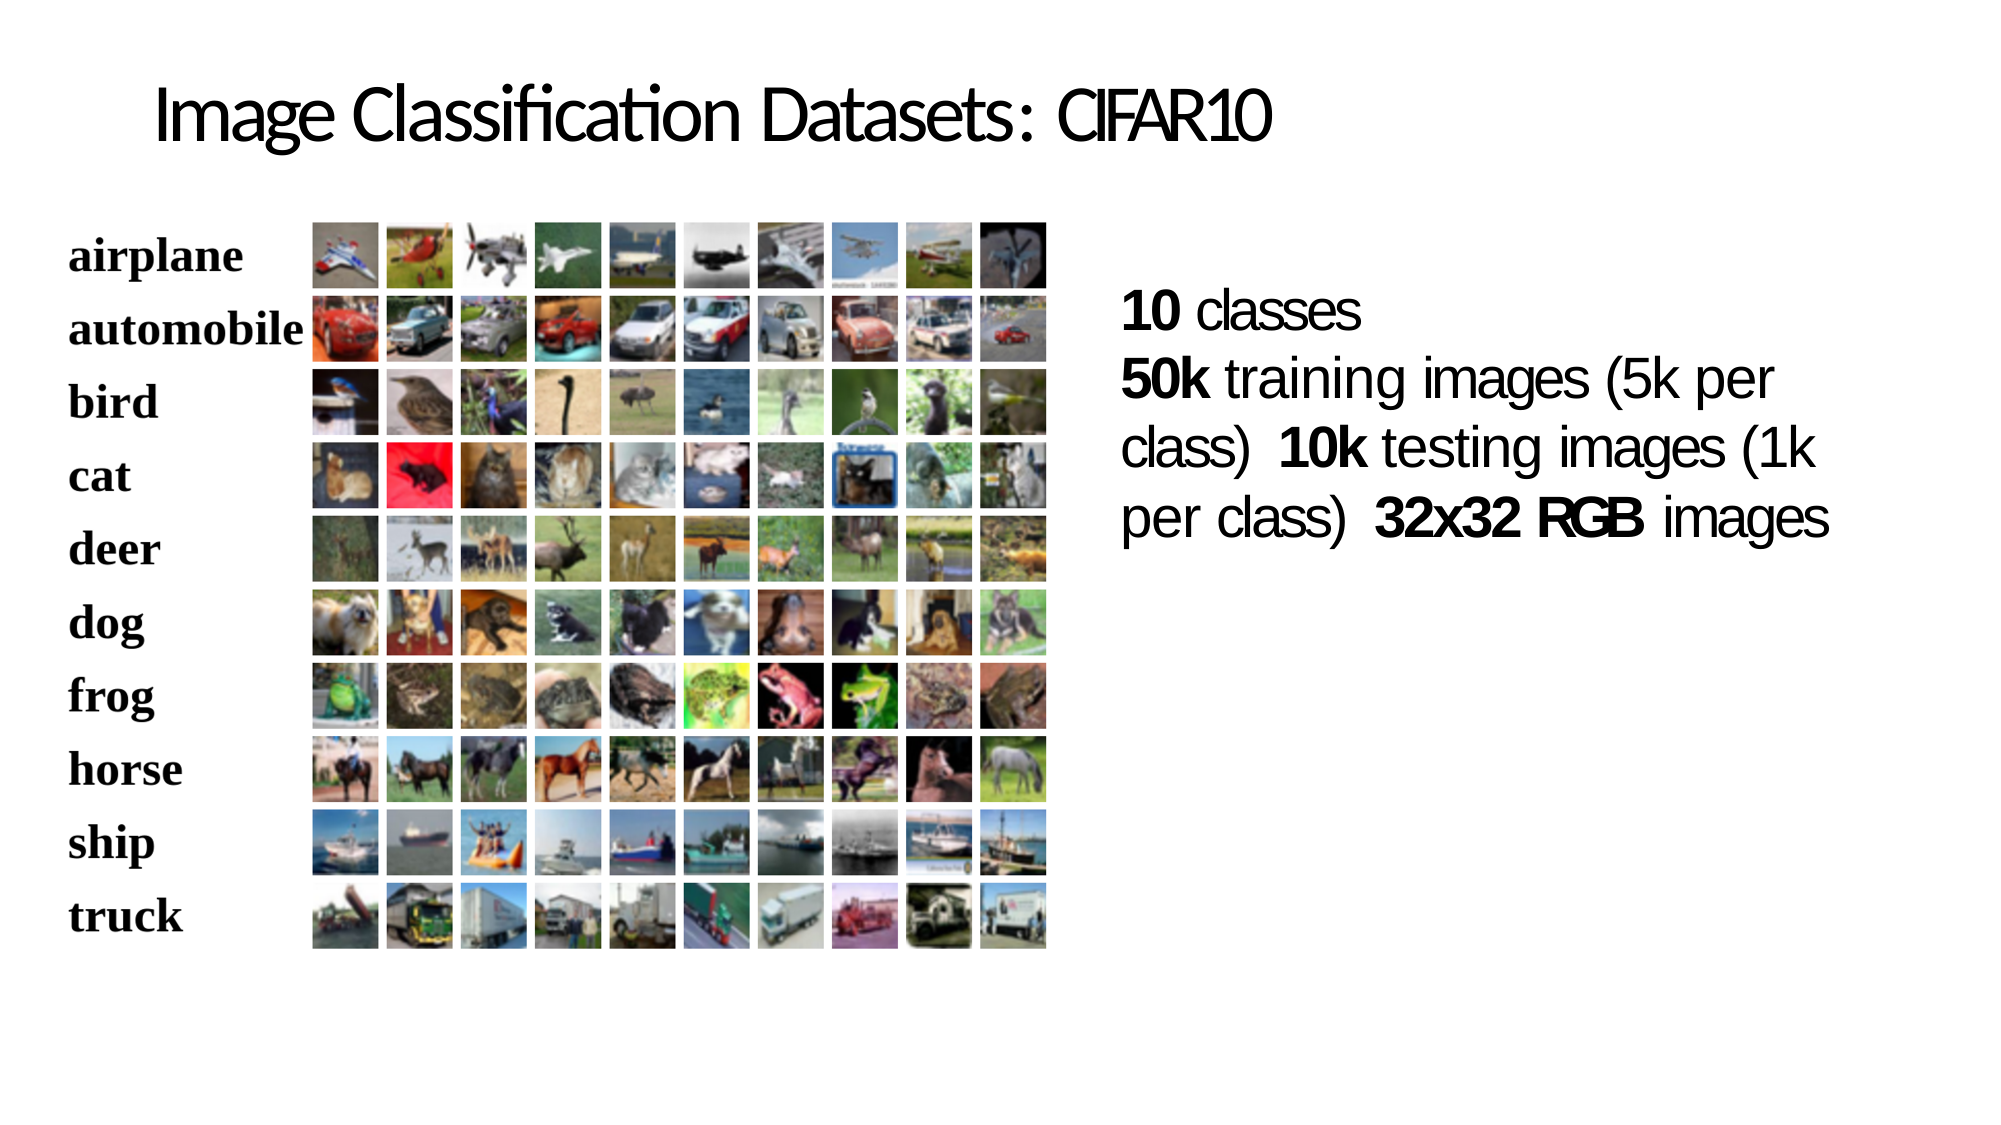

# Image Classification Datasets: CIFAR10

10 classes
50k training images (5k per class)  10k testing images (1k per class)  32x32 RGB images